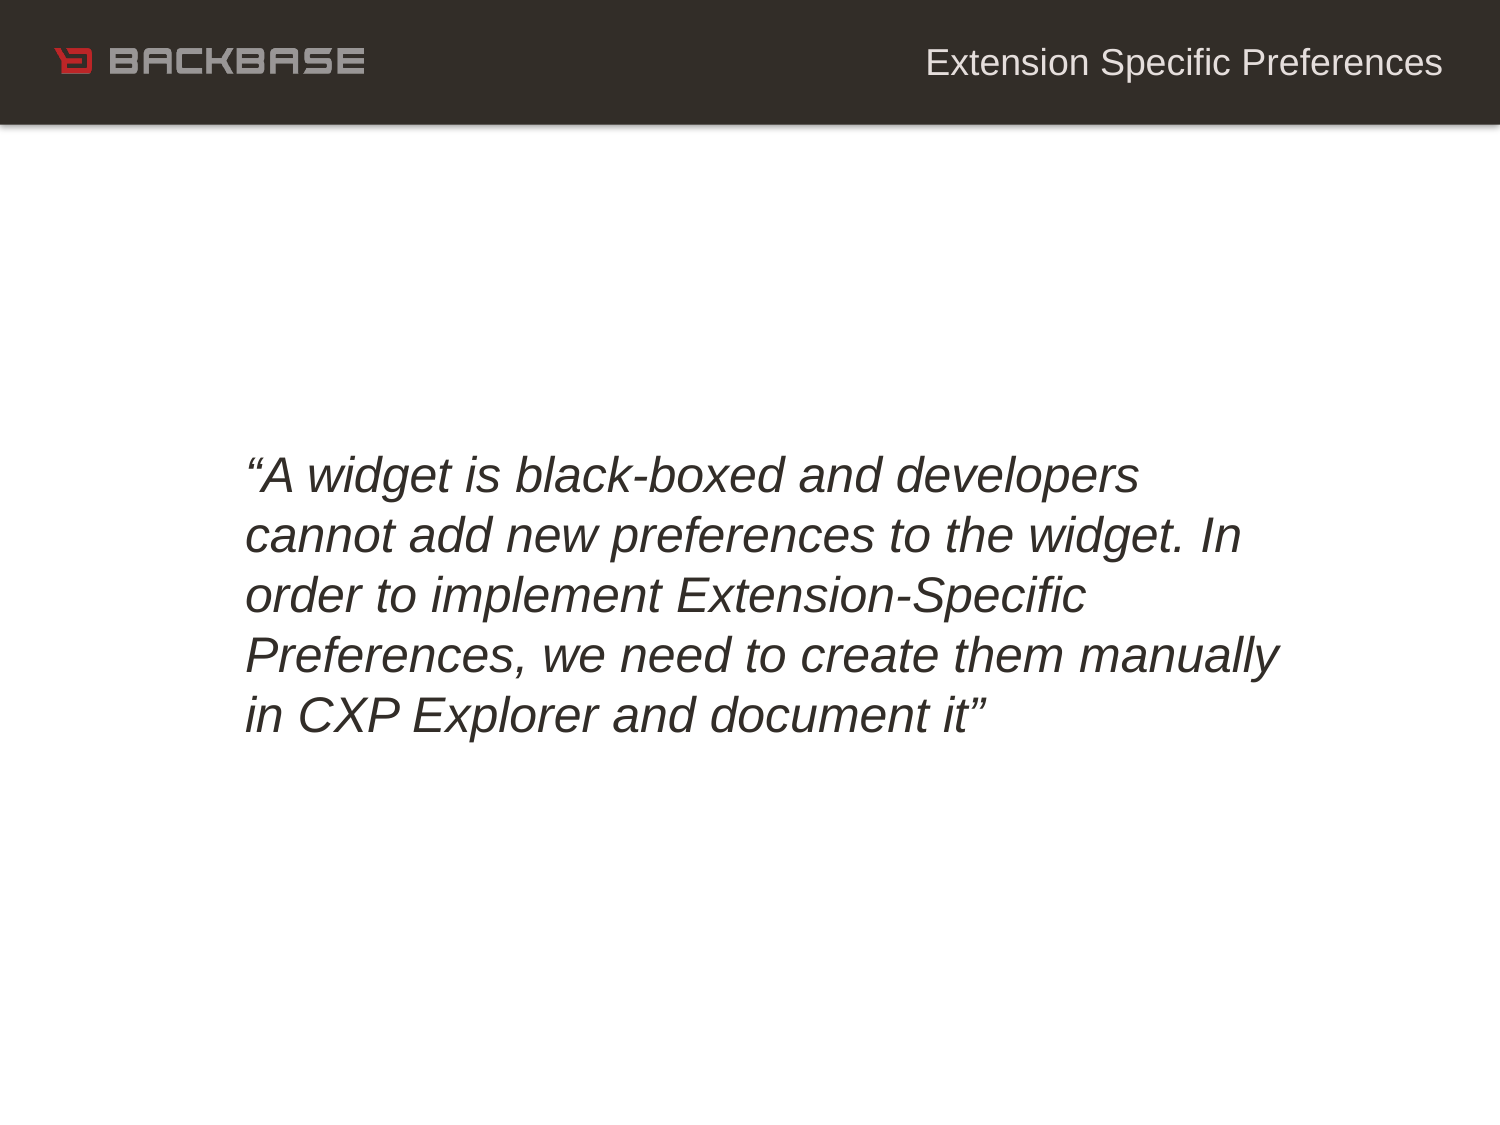

Extension Specific Preferences
“A widget is black-boxed and developers cannot add new preferences to the widget. In order to implement Extension-Specific Preferences, we need to create them manually in CXP Explorer and document it”